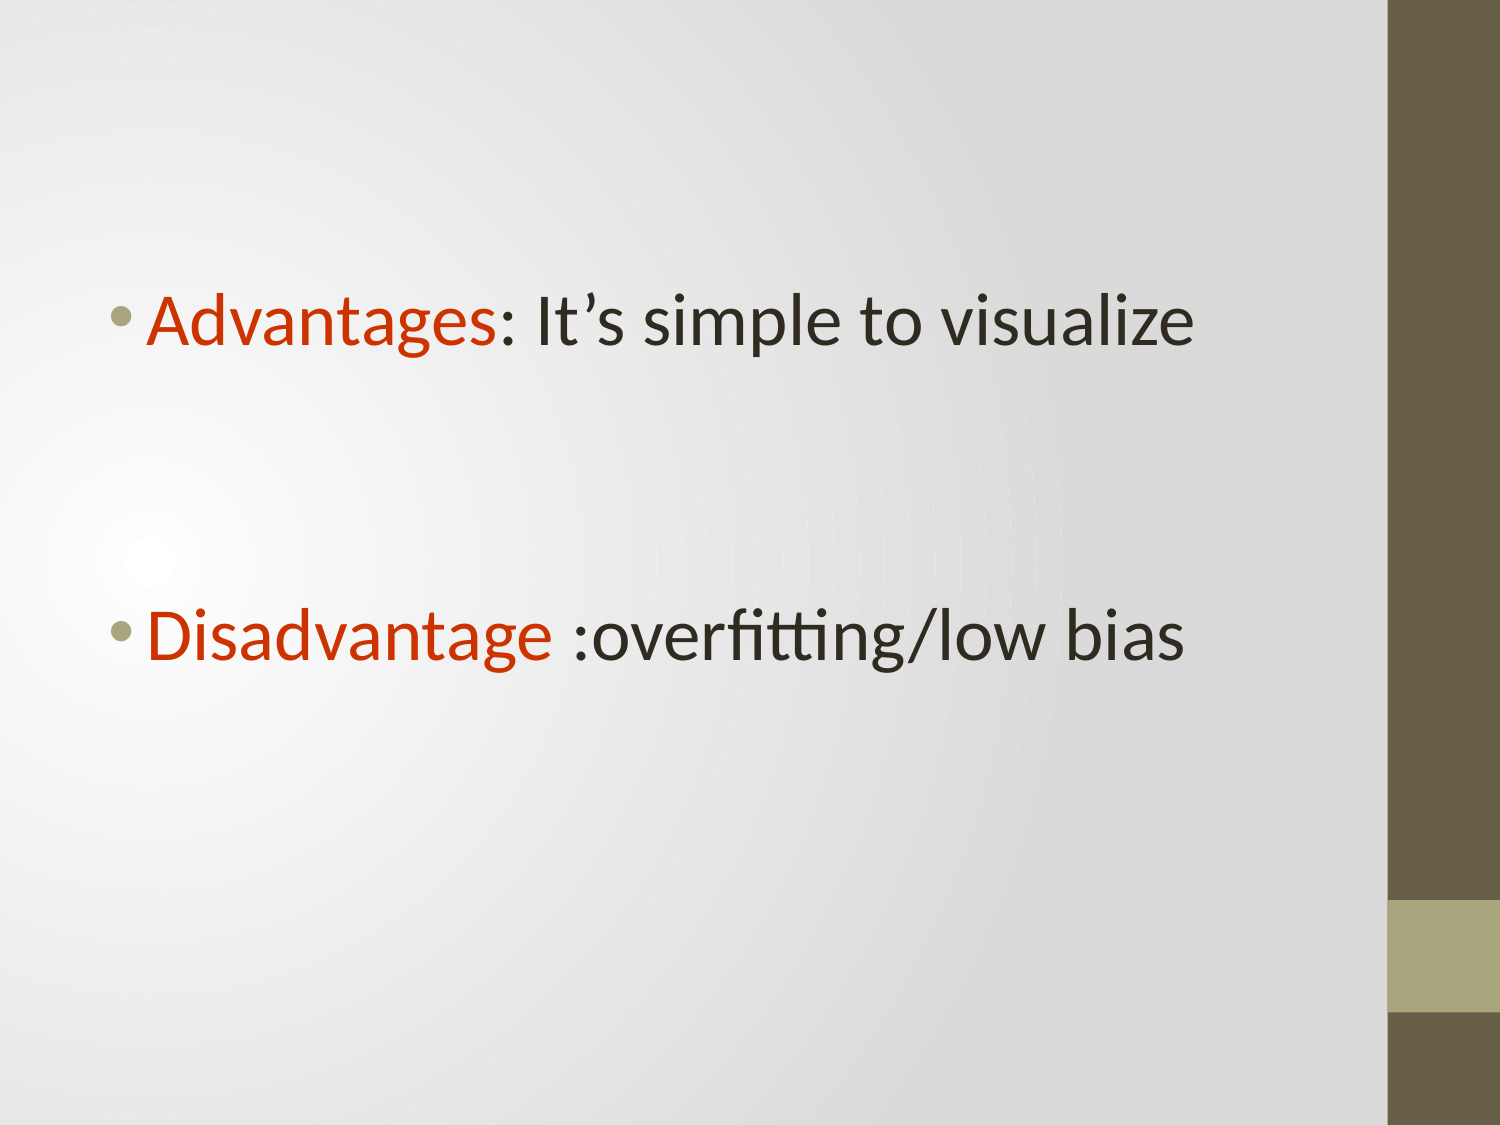

#
Advantages: It’s simple to visualize

Disadvantage :overfitting/low bias